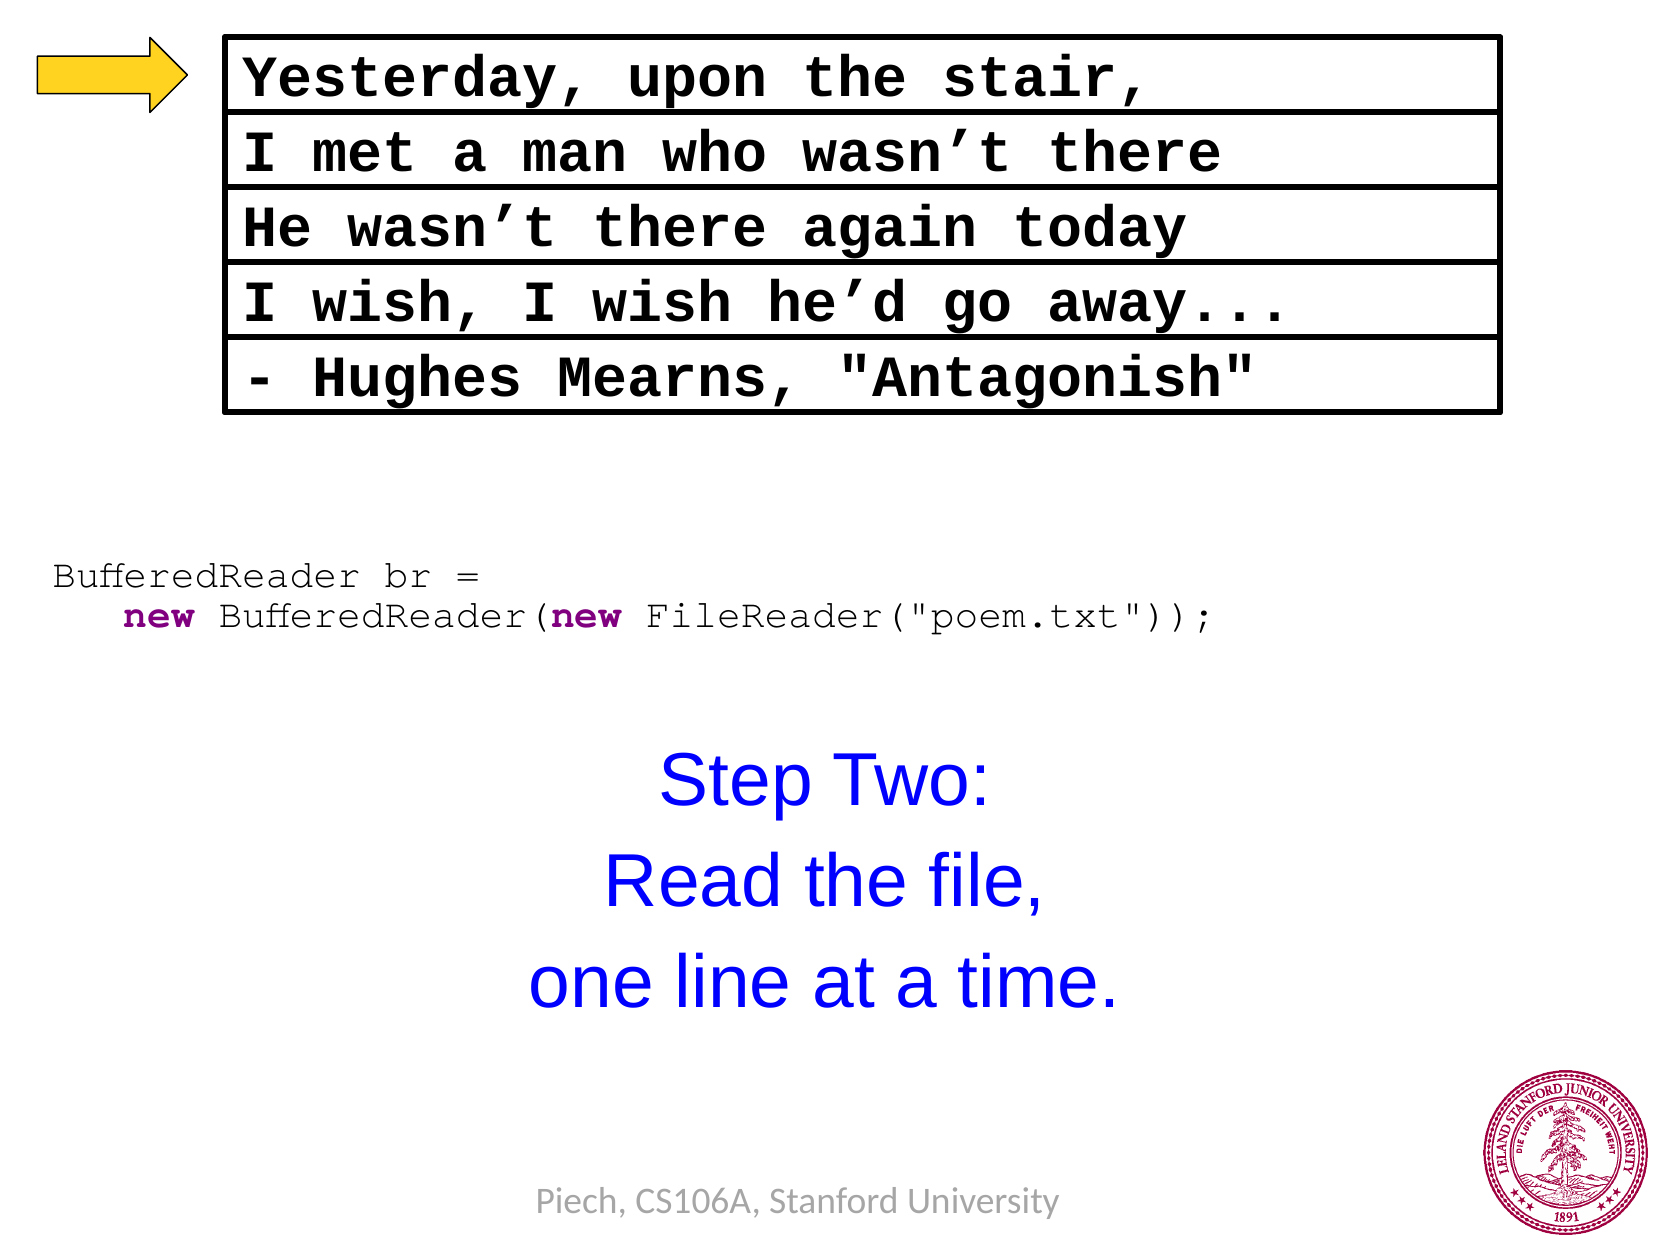

Yesterday, upon the stair,

I met a man who wasn’t there
He wasn’t there again today
I wish, I wish he’d go away...
- Hughes Mearns, "Antagonish"

BufferedReader br =
   new BufferedReader(new FileReader("poem.txt"));

Step Two:
Read the file,
one line at a time.